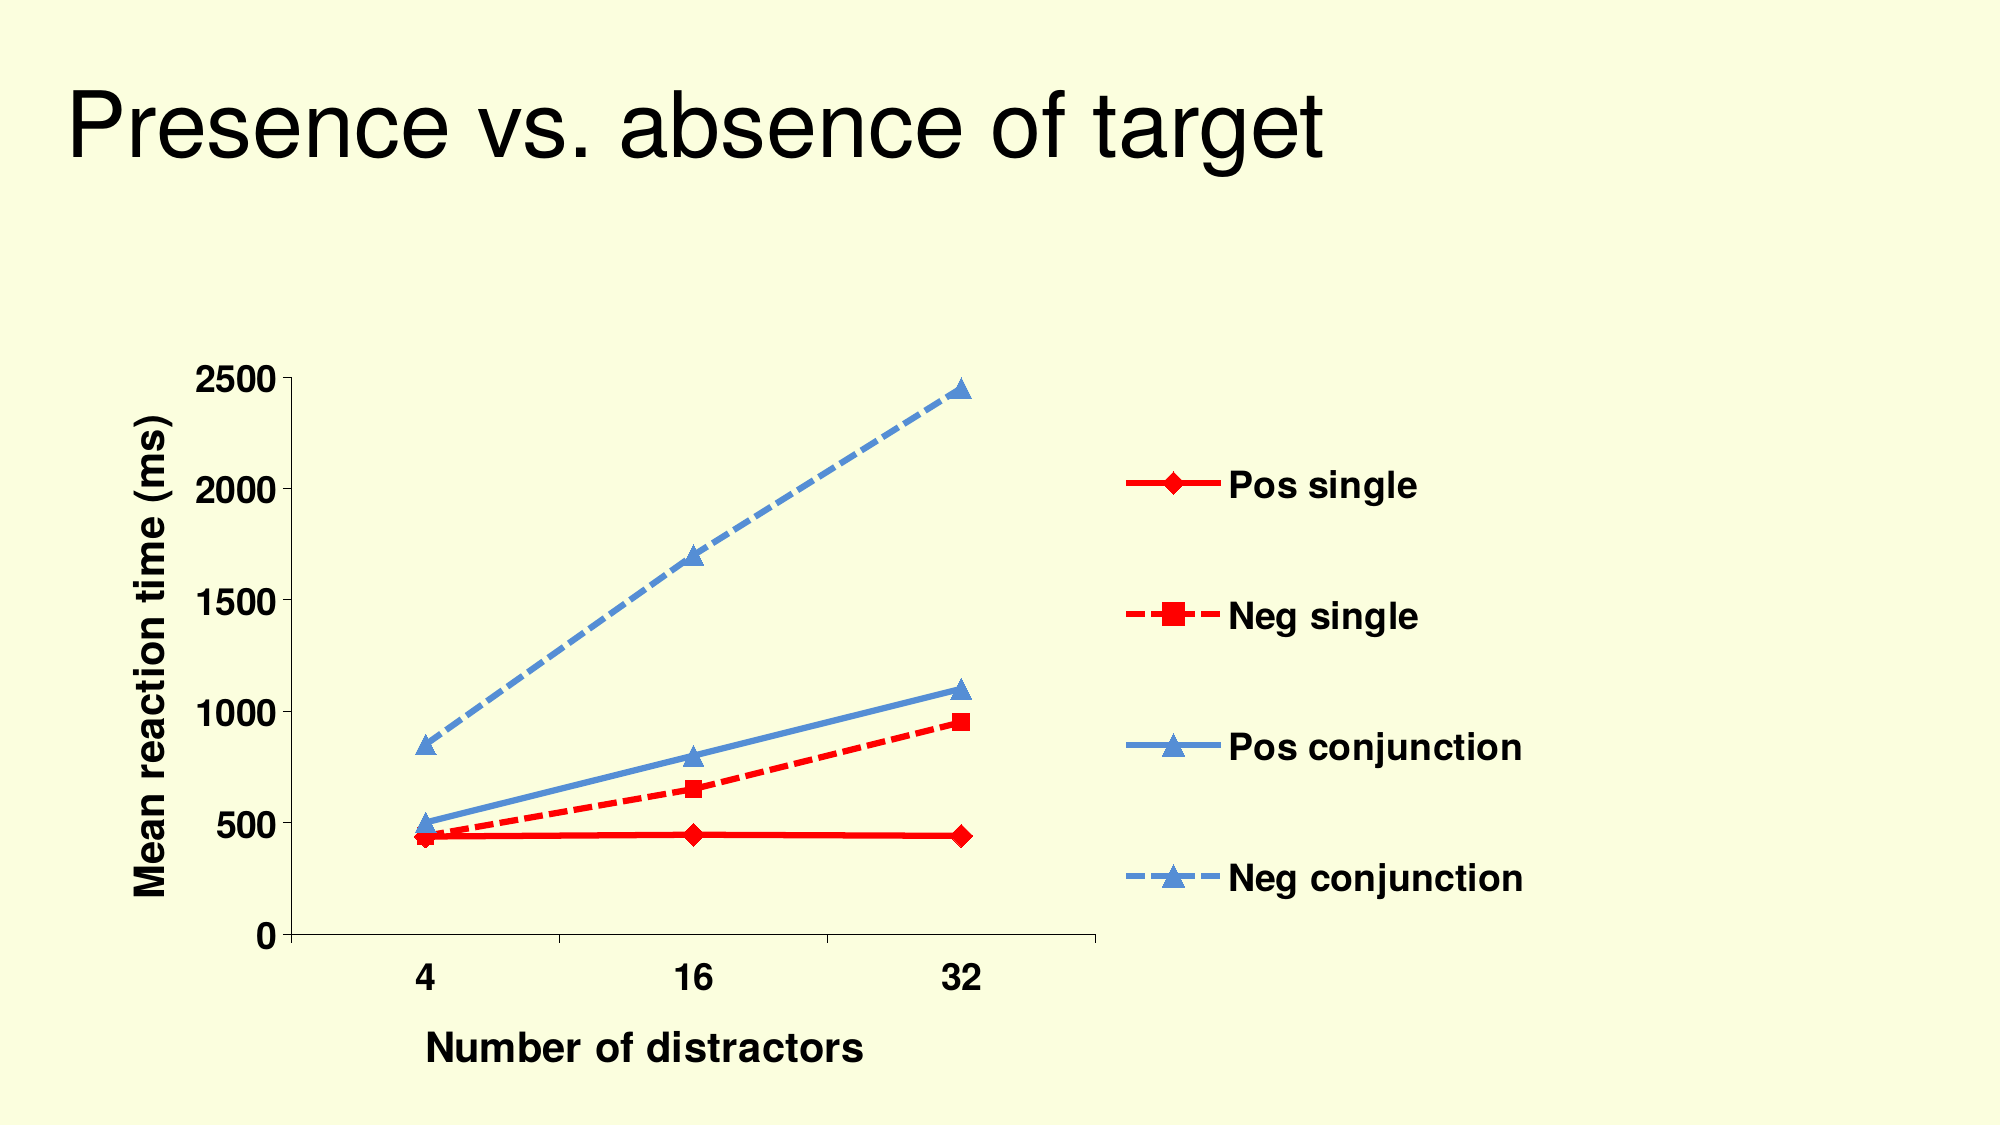

Presence vs. absence of target

### Chart

| Category | Pos single | Neg single | Pos conjunction | Neg conjunction |
|---|---|---|---|---|
| 4 | 437.0 | 440.0 | 500.0 | 850.0 |
| 16 | 445.0 | 650.0 | 800.0 | 1700.0 |
| 32 | 440.0 | 950.0 | 1100.0 | 2450.0 |